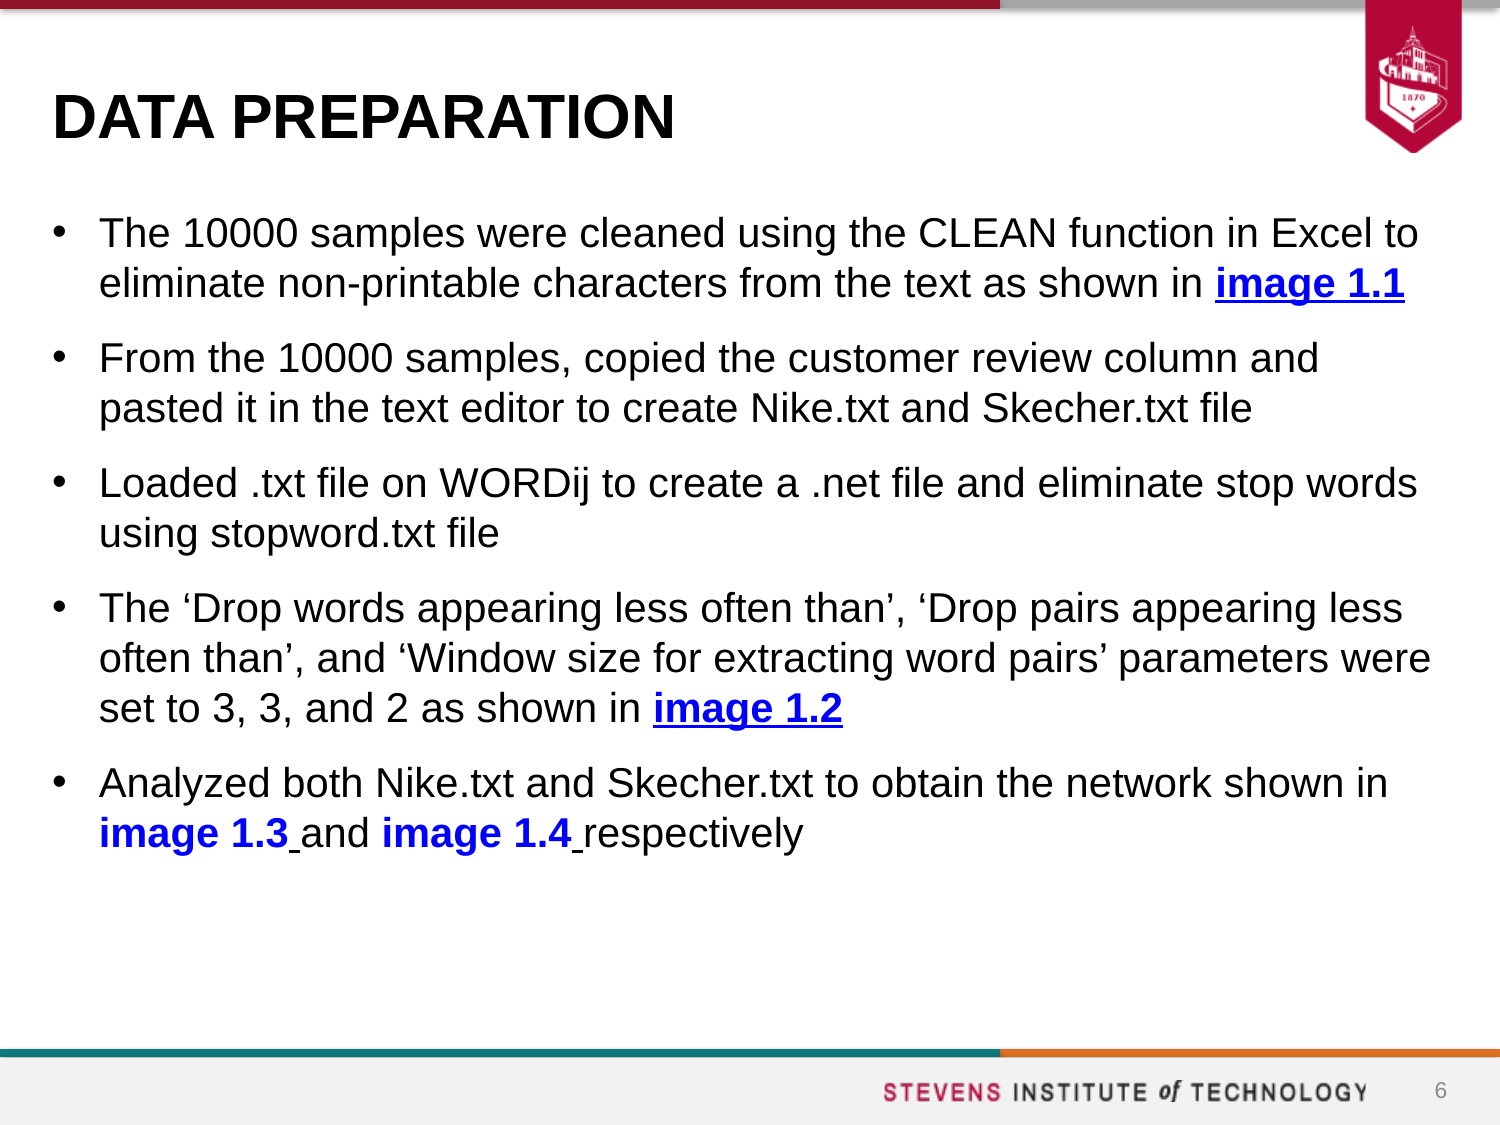

# DATA PREPARATION
The 10000 samples were cleaned using the CLEAN function in Excel to eliminate non-printable characters from the text as shown in image 1.1
From the 10000 samples, copied the customer review column and pasted it in the text editor to create Nike.txt and Skecher.txt file
Loaded .txt file on WORDij to create a .net file and eliminate stop words using stopword.txt file
The ‘Drop words appearing less often than’, ‘Drop pairs appearing less often than’, and ‘Window size for extracting word pairs’ parameters were set to 3, 3, and 2 as shown in image 1.2
Analyzed both Nike.txt and Skecher.txt to obtain the network shown in image 1.3 and image 1.4 respectively

6